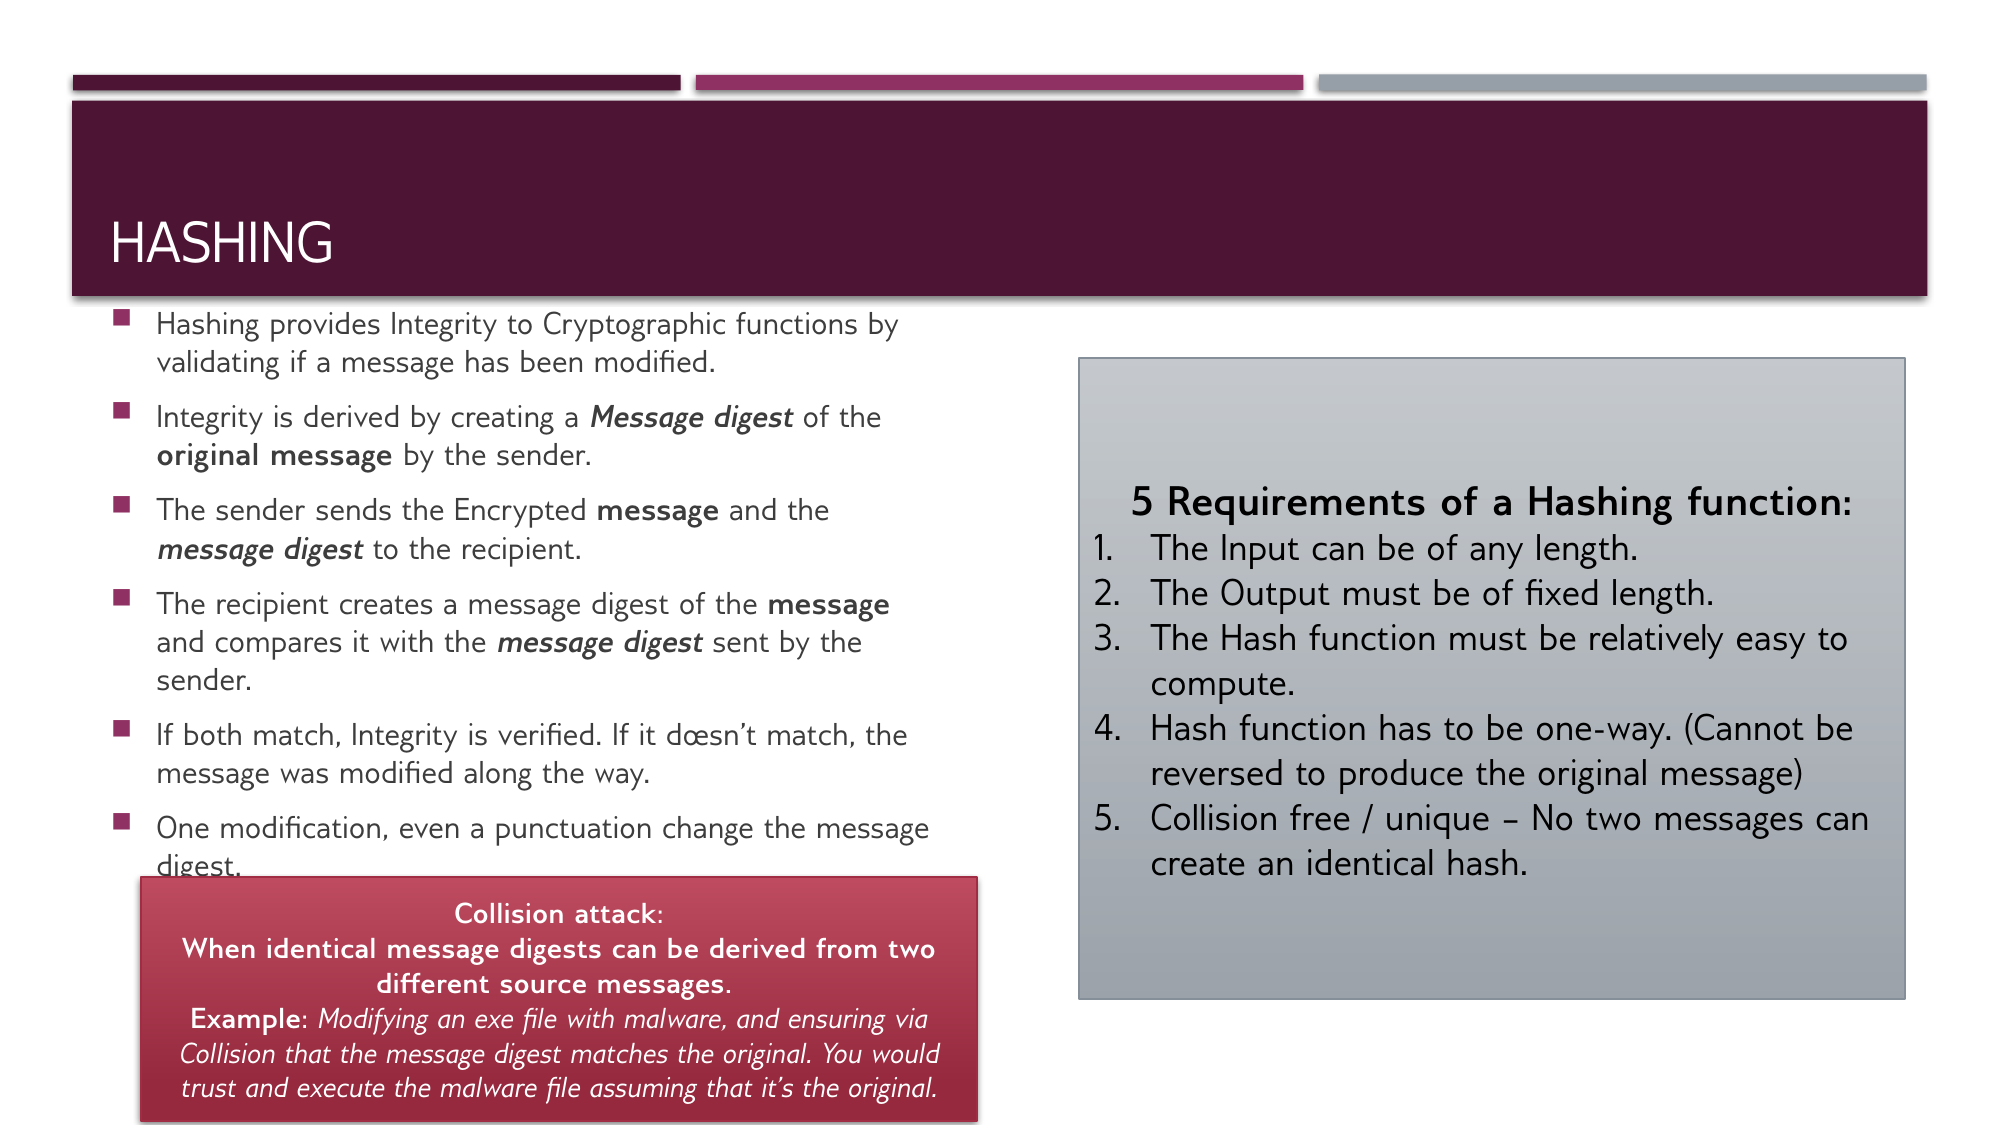

# HASHING
Hashing provides Integrity to Cryptographic functions by validating if a message has been modified.
Integrity is derived by creating a Message digest of the original message by the sender.
The sender sends the Encrypted message and the message digest to the recipient.
The recipient creates a message digest of the message and compares it with the message digest sent by the sender.
If both match, Integrity is verified. If it doesn’t match, the message was modified along the way.
One modification, even a punctuation change the message digest.
5 Requirements of a Hashing function:
The Input can be of any length.
The Output must be of fixed length.
The Hash function must be relatively easy to compute.
Hash function has to be one-way. (Cannot be reversed to produce the original message)
Collision free / unique – No two messages can create an identical hash.
Collision attack:
When identical message digests can be derived from two different source messages.
Example: Modifying an exe file with malware, and ensuring via Collision that the message digest matches the original. You would trust and execute the malware file assuming that it’s the original.